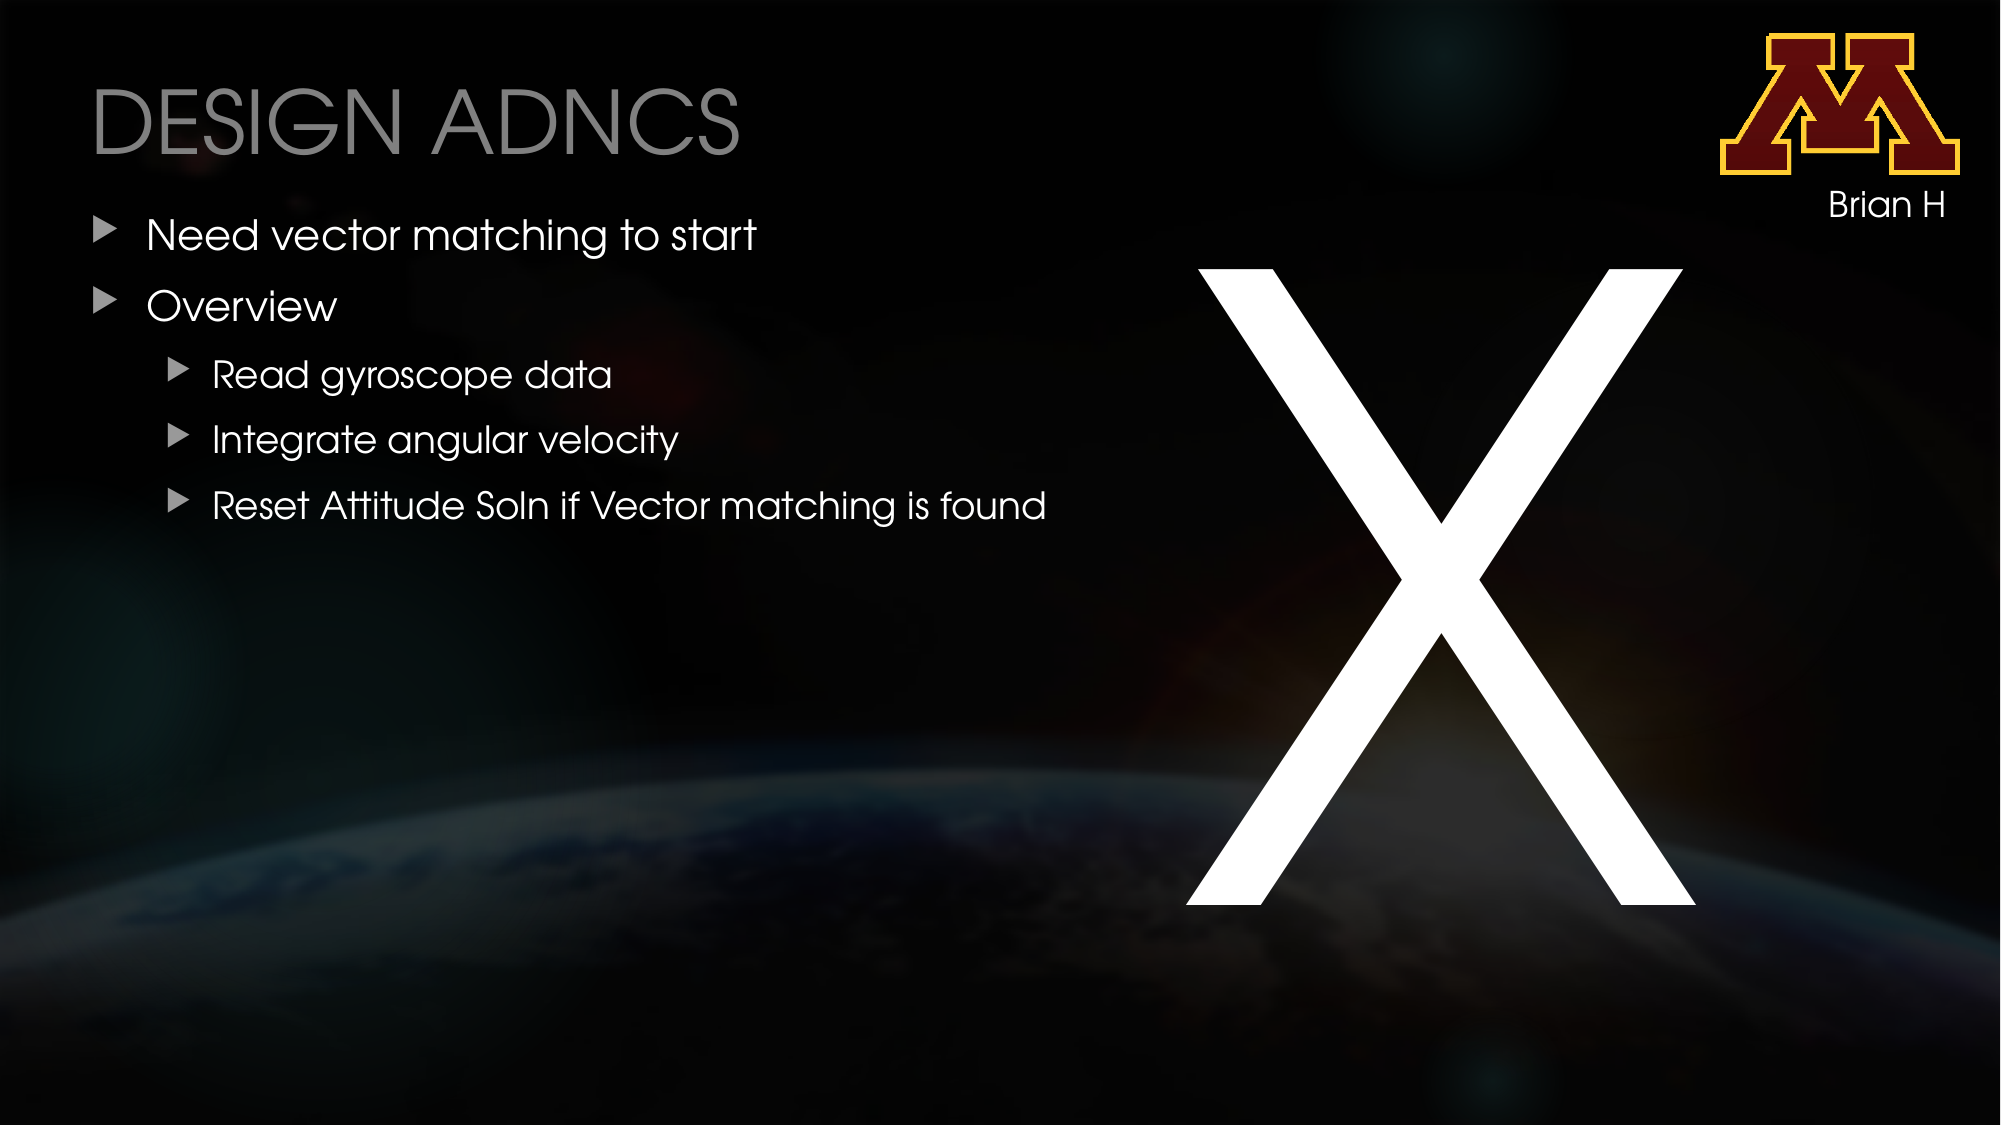

X
# DESIGN ADNCS
Brian H

Need vector matching to start
Overview
Read gyroscope data
Integrate angular velocity
Reset Attitude Soln if Vector matching is found